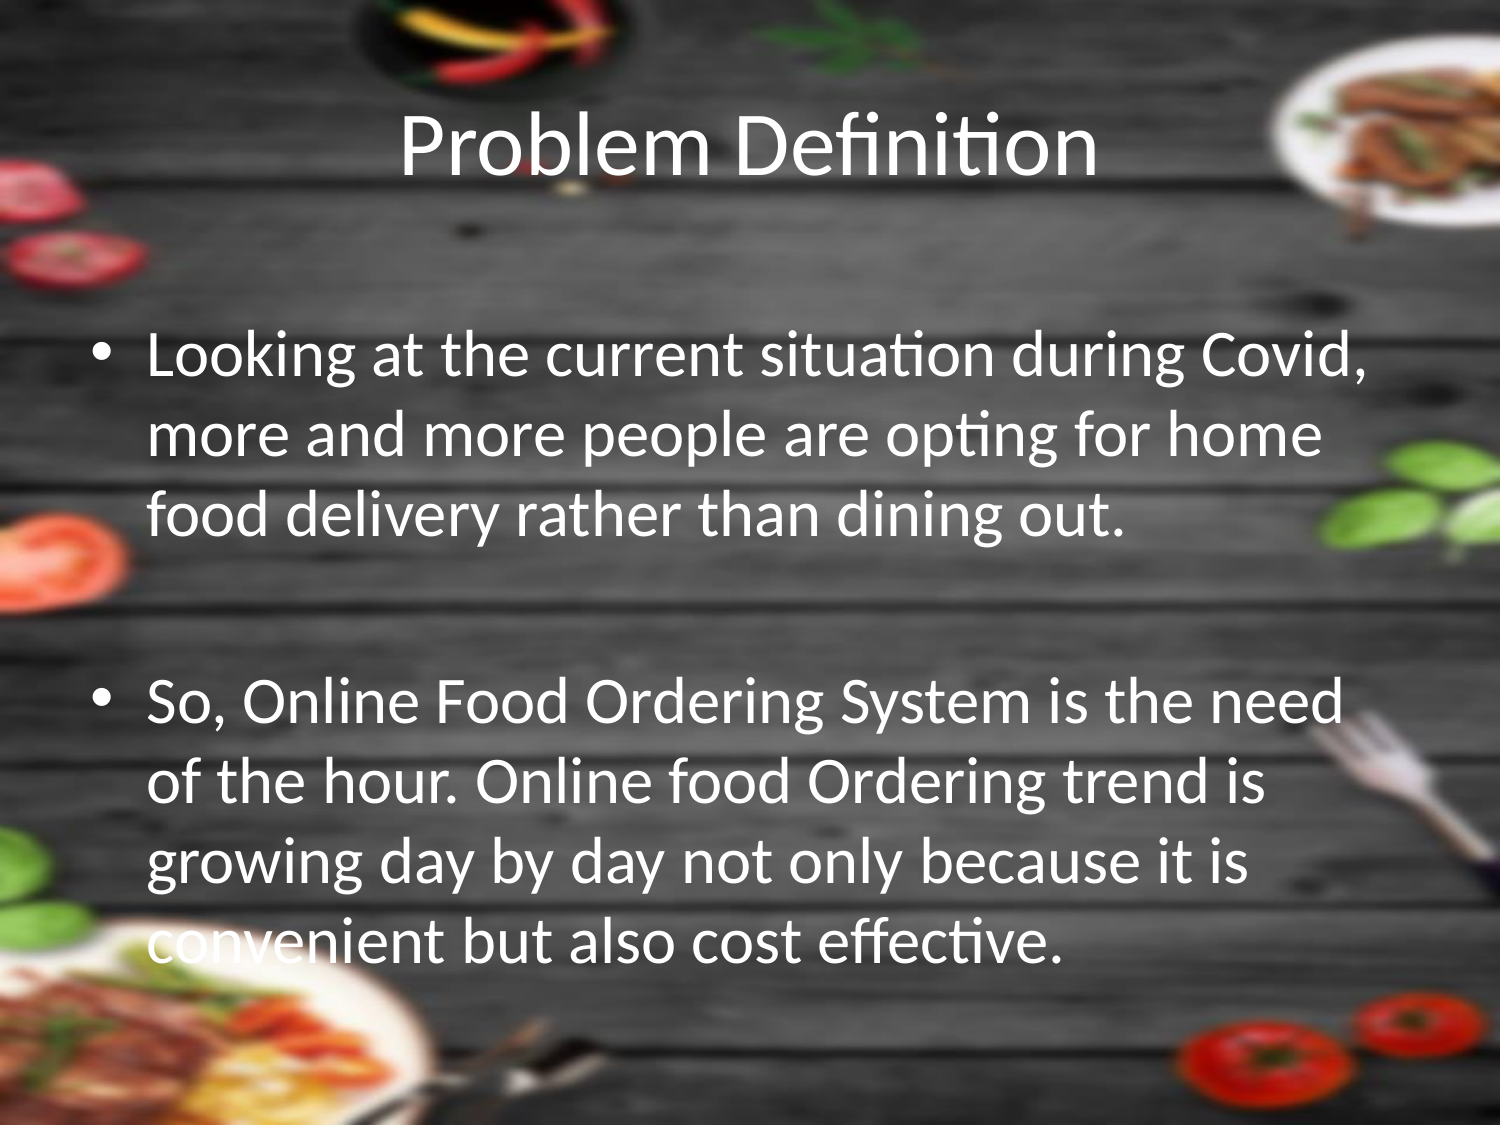

# Problem Definition
Looking at the current situation during Covid, more and more people are opting for home food delivery rather than dining out.

So, Online Food Ordering System is the need of the hour. Online food Ordering trend is growing day by day not only because it is convenient but also cost effective.